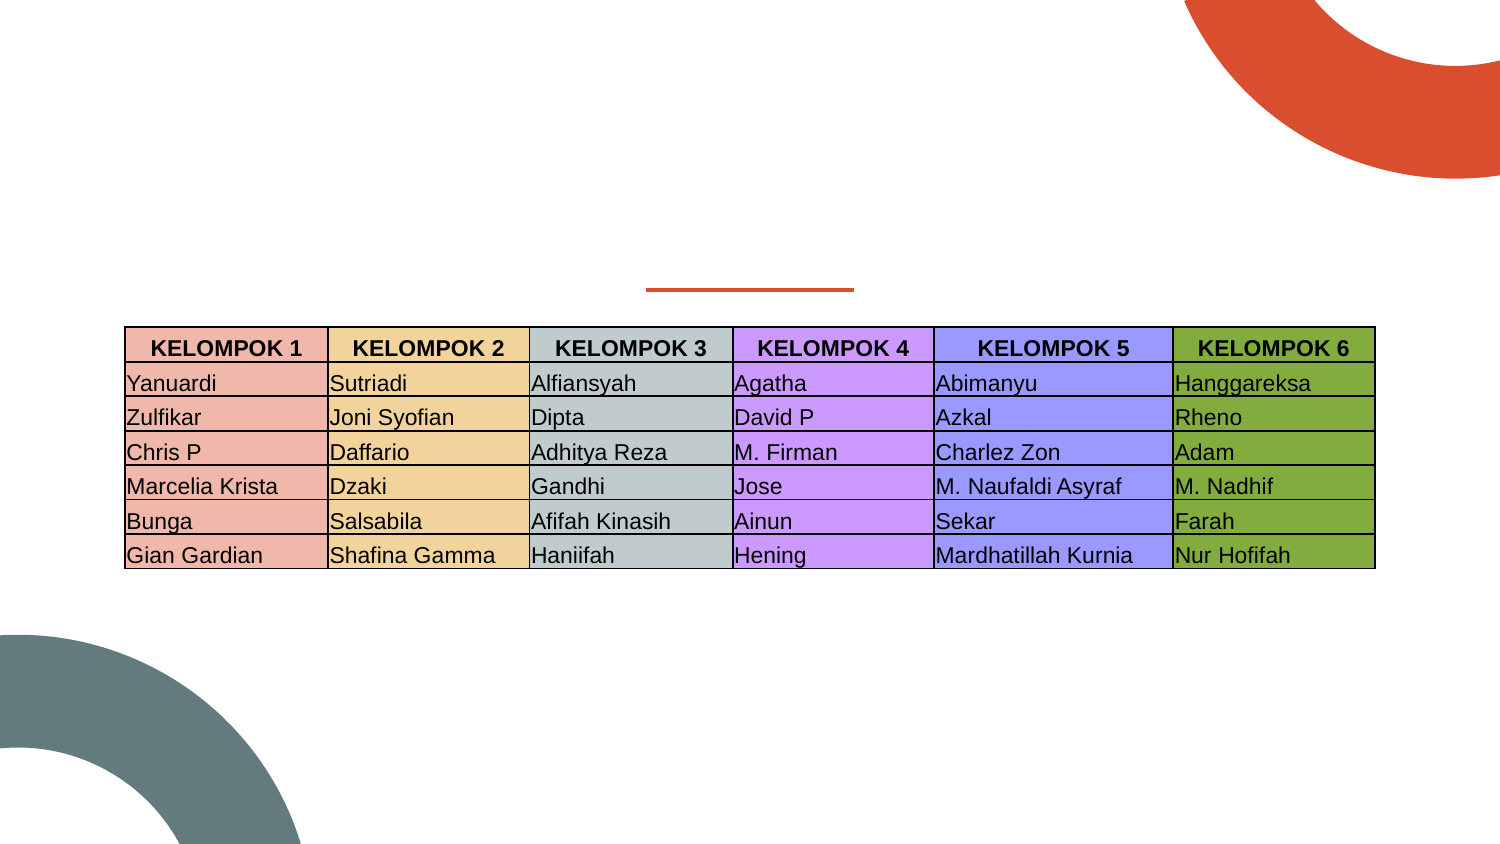

| KELOMPOK 1 | KELOMPOK 2 | KELOMPOK 3 | KELOMPOK 4 | KELOMPOK 5 | KELOMPOK 6 |
| --- | --- | --- | --- | --- | --- |
| Yanuardi | Sutriadi | Alfiansyah | Agatha | Abimanyu | Hanggareksa |
| Zulfikar | Joni Syofian | Dipta | David P | Azkal | Rheno |
| Chris P | Daffario | Adhitya Reza | M. Firman | Charlez Zon | Adam |
| Marcelia Krista | Dzaki | Gandhi | Jose | M. Naufaldi Asyraf | M. Nadhif |
| Bunga | Salsabila | Afifah Kinasih | Ainun | Sekar | Farah |
| Gian Gardian | Shafina Gamma | Haniifah | Hening | Mardhatillah Kurnia | Nur Hofifah |